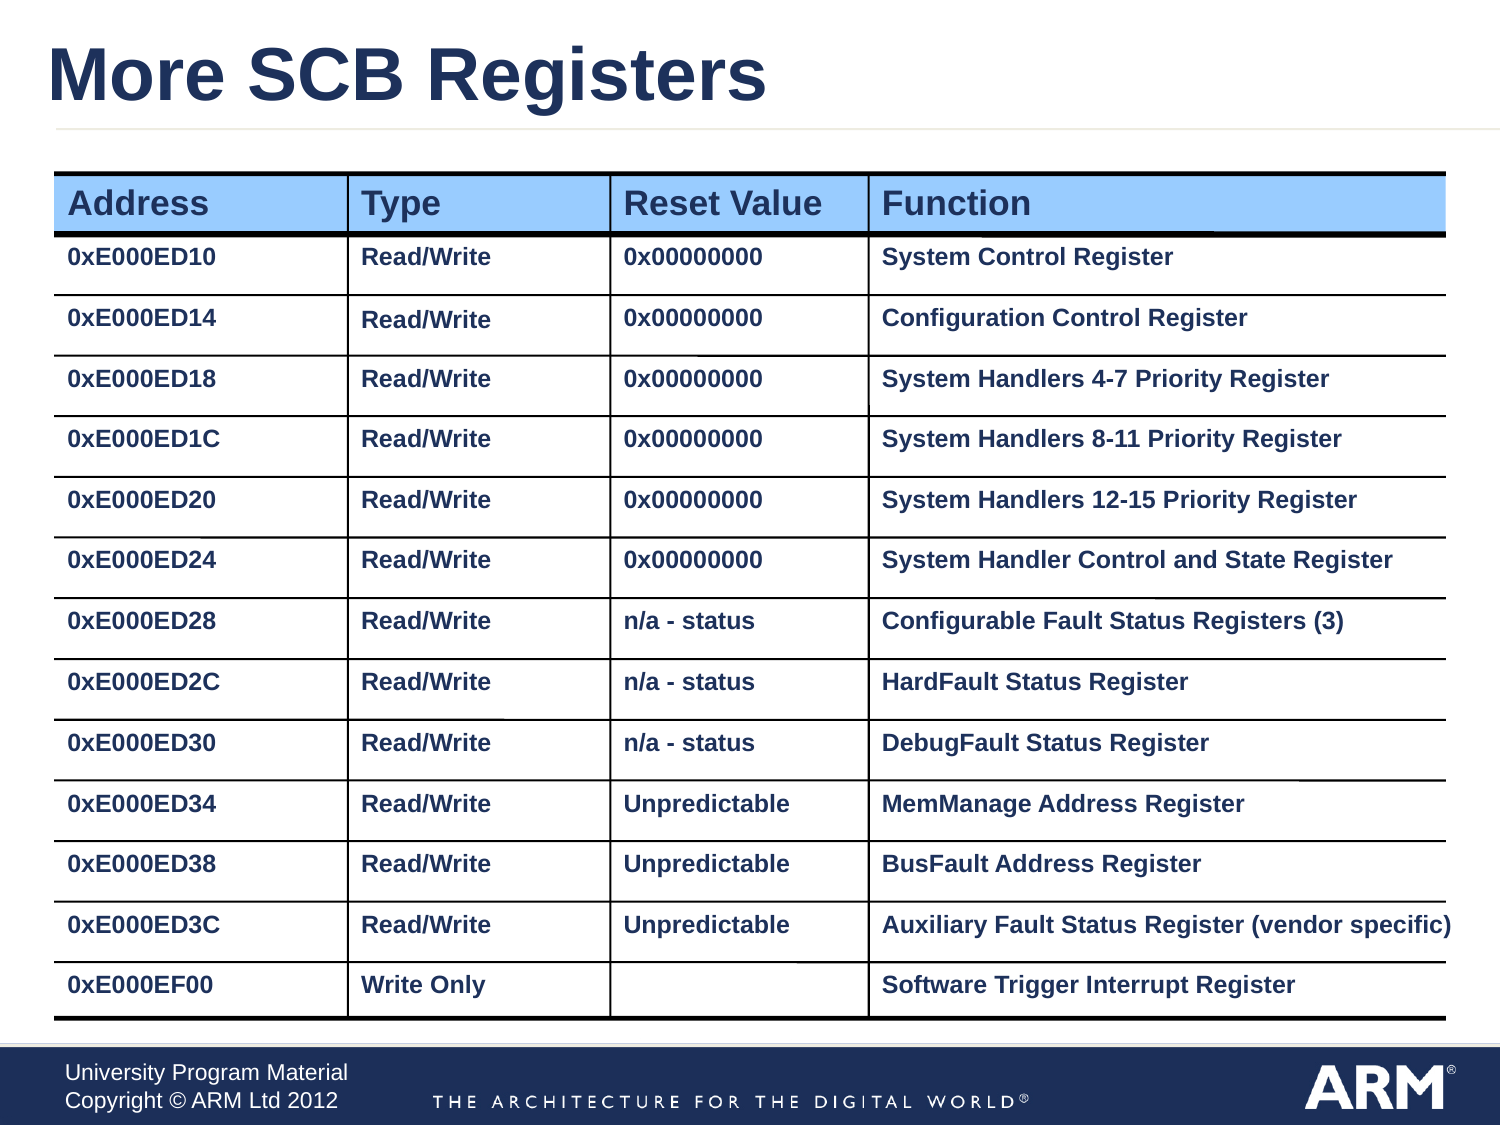

More SCB Registers
Address

Type

Reset Value

Function

0xE000ED10
Read/Write
0x00000000
System Control Register
0xE000ED14

0x00000000
Configuration Control Register
Read/Write

0xE000ED18

Read/Write
0x00000000
System Handlers 4-7 Priority Register

0xE000ED1C

Read/Write
0x00000000
System Handlers 8-11 Priority Register
0xE000ED20

Read/Write
0x00000000
System Handlers 12-15 Priority Register

0xE000ED24

Read/Write
0x00000000
System Handler Control and State Register
0xE000ED28

Read/Write
n/a - status
Configurable Fault Status Registers (3)
0xE000ED2C

Read/Write
n/a - status

HardFault Status Register
0xE000ED30

Read/Write
n/a - status

DebugFault Status Register

0xE000ED34

Read/Write
Unpredictable
MemManage Address Register
0xE000ED38

Read/Write
Unpredictable

BusFault Address Register
0xE000ED3C

Read/Write
Unpredictable

Auxiliary Fault Status Register (vendor specific)

0xE000EF00
Write Only

Software Trigger Interrupt Register